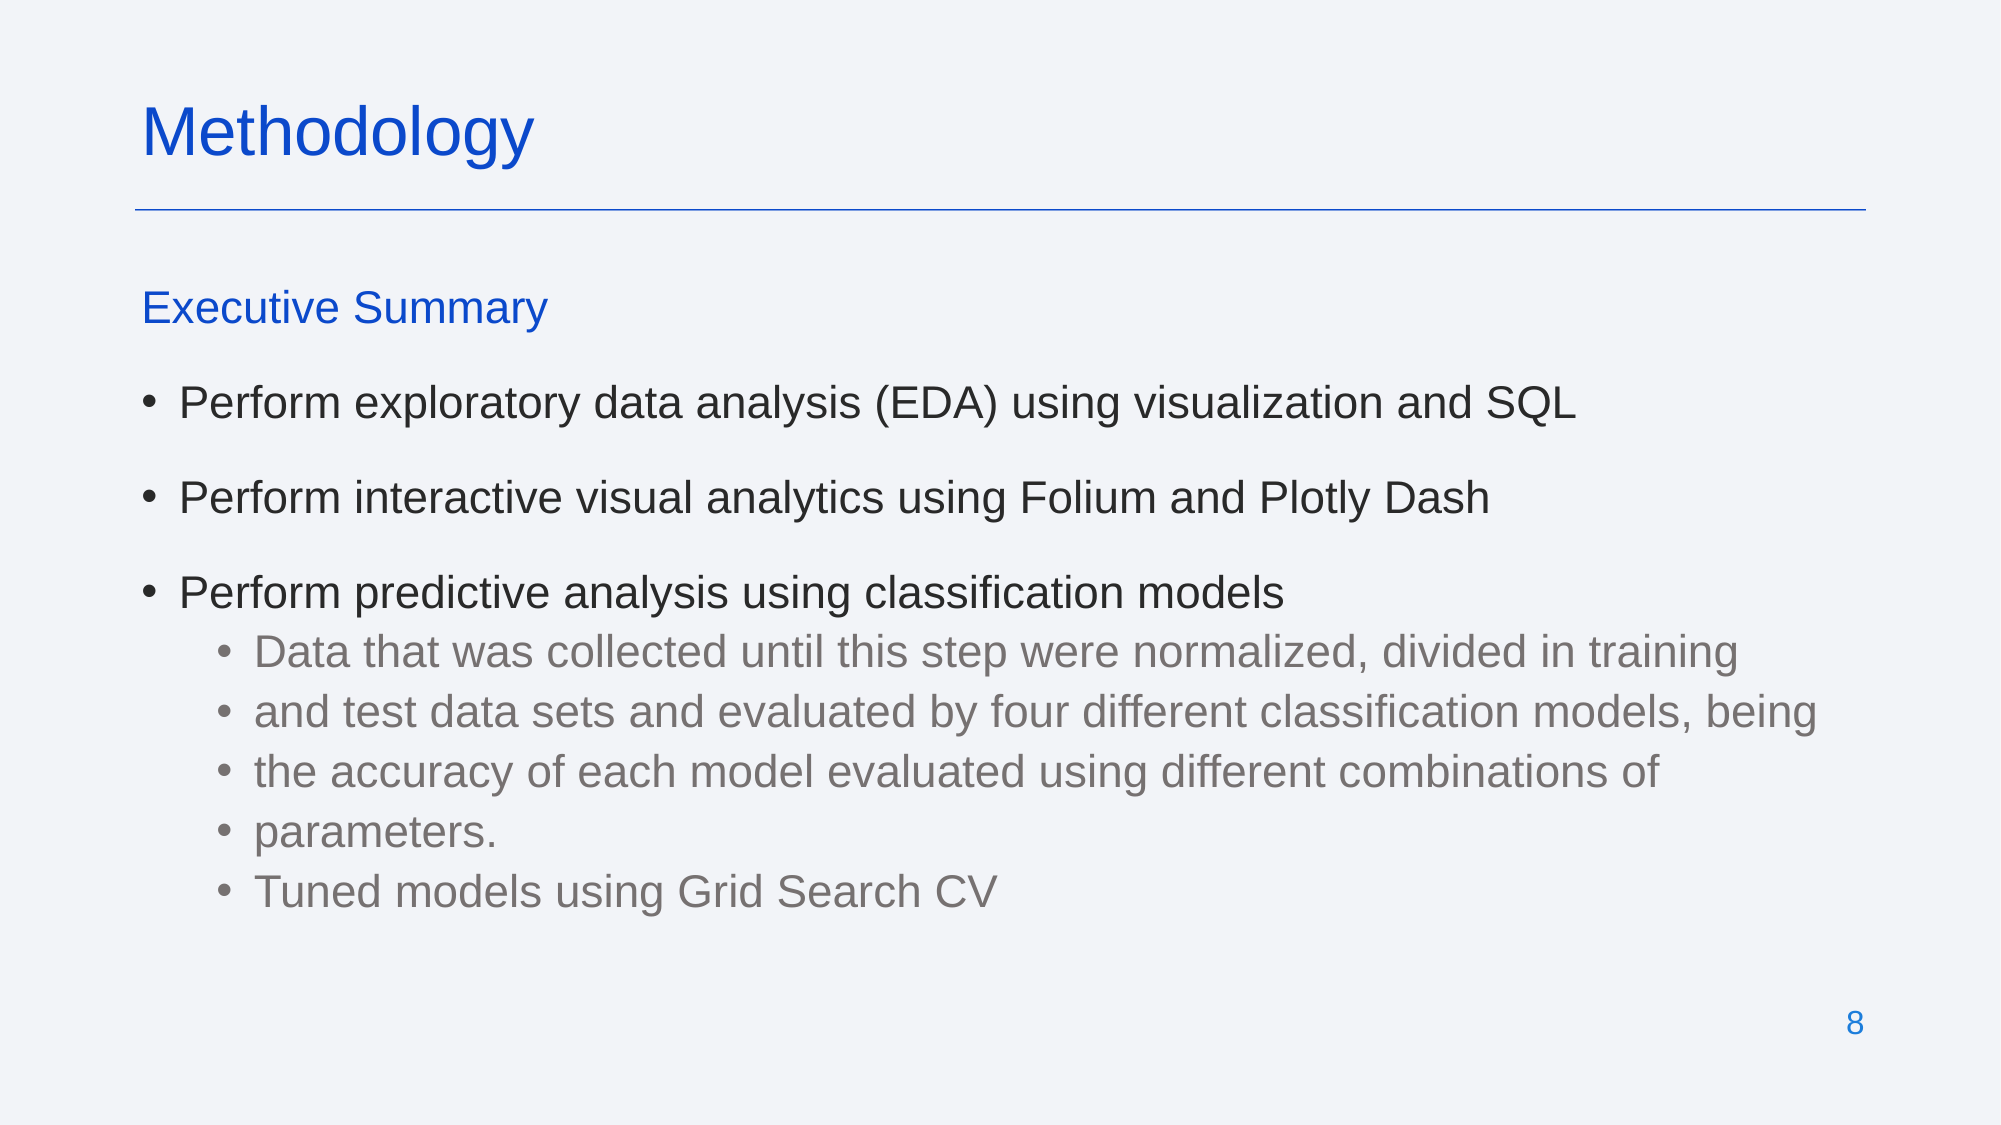

Methodology
Executive Summary
Perform exploratory data analysis (EDA) using visualization and SQL
Perform interactive visual analytics using Folium and Plotly Dash
Perform predictive analysis using classification models
Data that was collected until this step were normalized, divided in training
and test data sets and evaluated by four different classification models, being
the accuracy of each model evaluated using different combinations of
parameters.
Tuned models using Grid Search CV

8